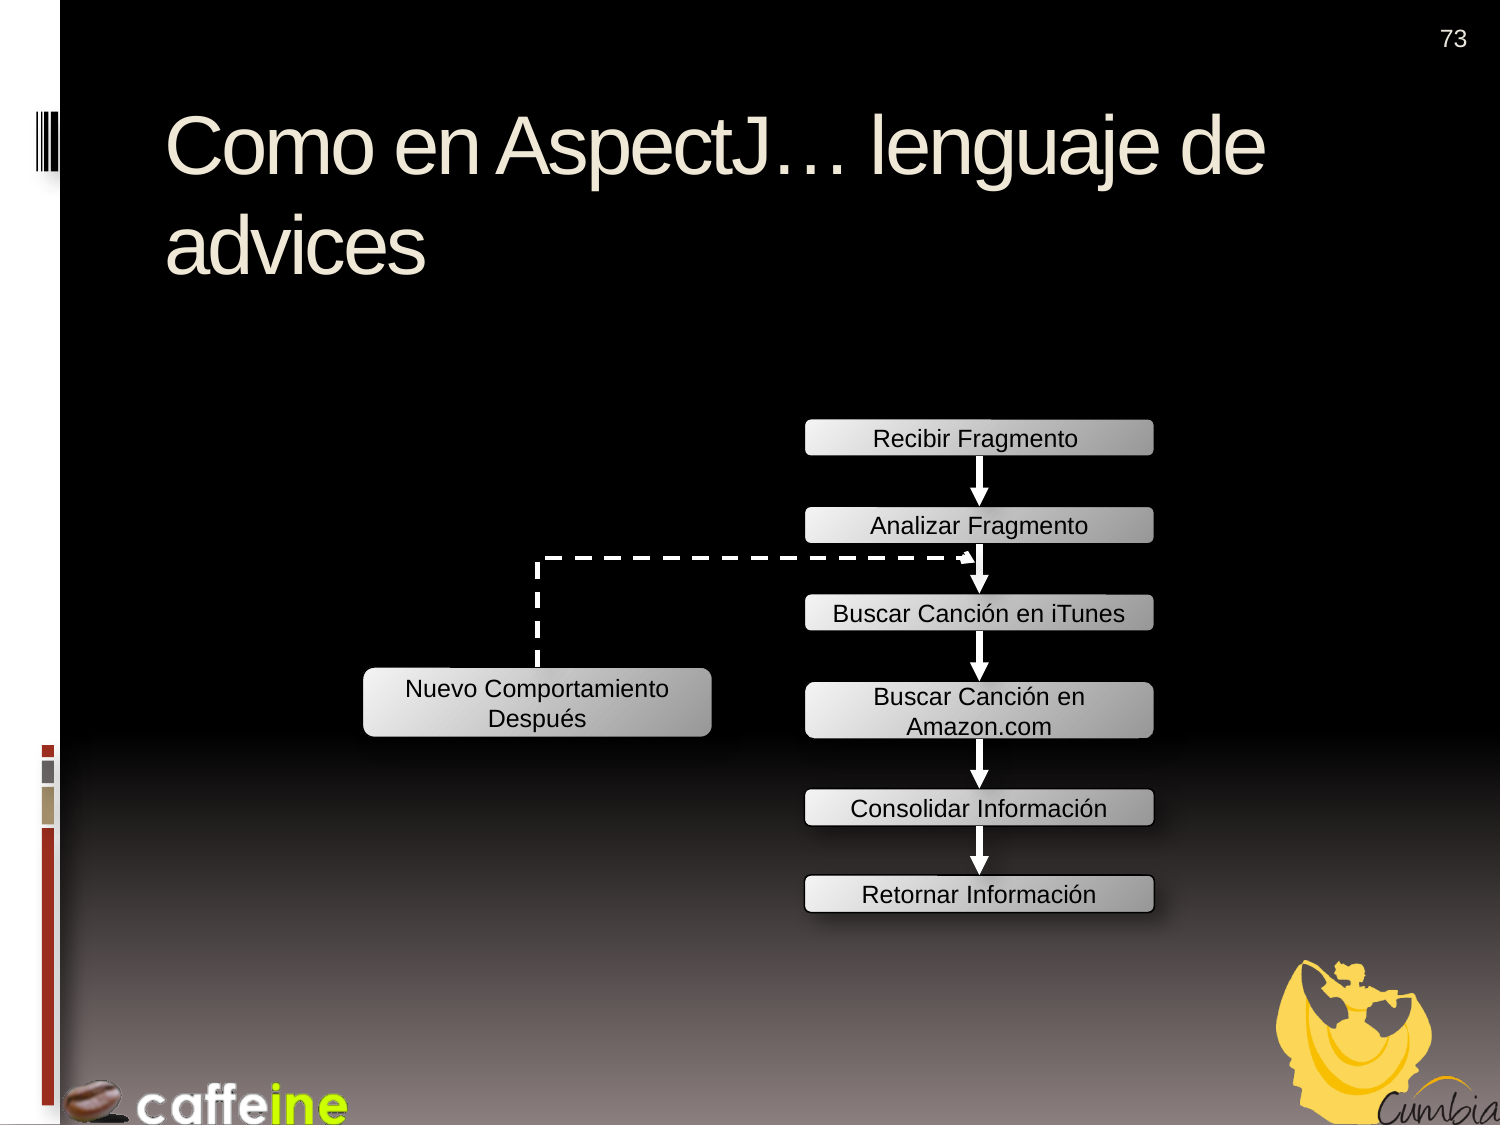

73
# Como en AspectJ… lenguaje de advices
Recibir Fragmento
Analizar Fragmento
Buscar Canción en iTunes
Nuevo Comportamiento Después
Buscar Canción en Amazon.com
Consolidar Información
Retornar Información